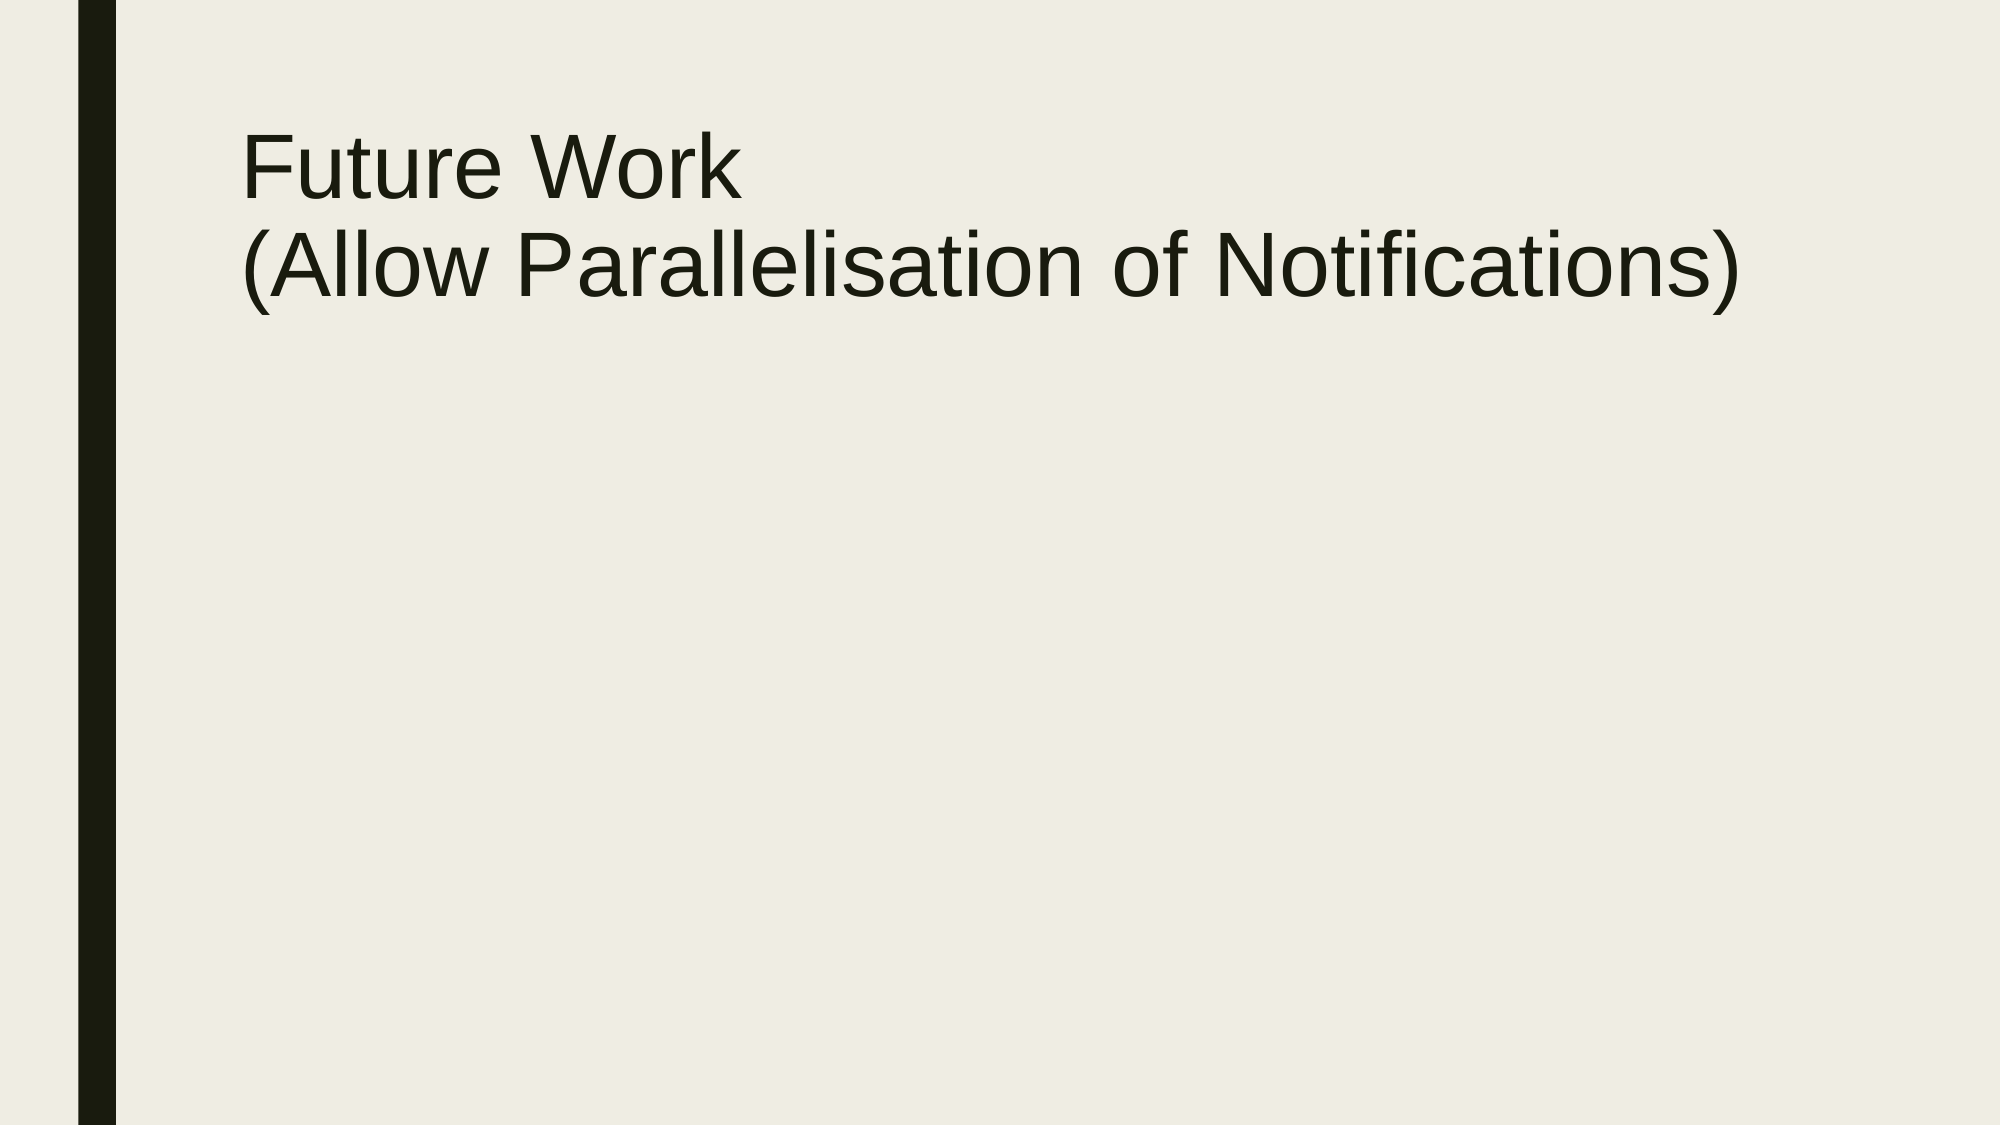

# Future Work (Allow Parallelisation of Notifications)